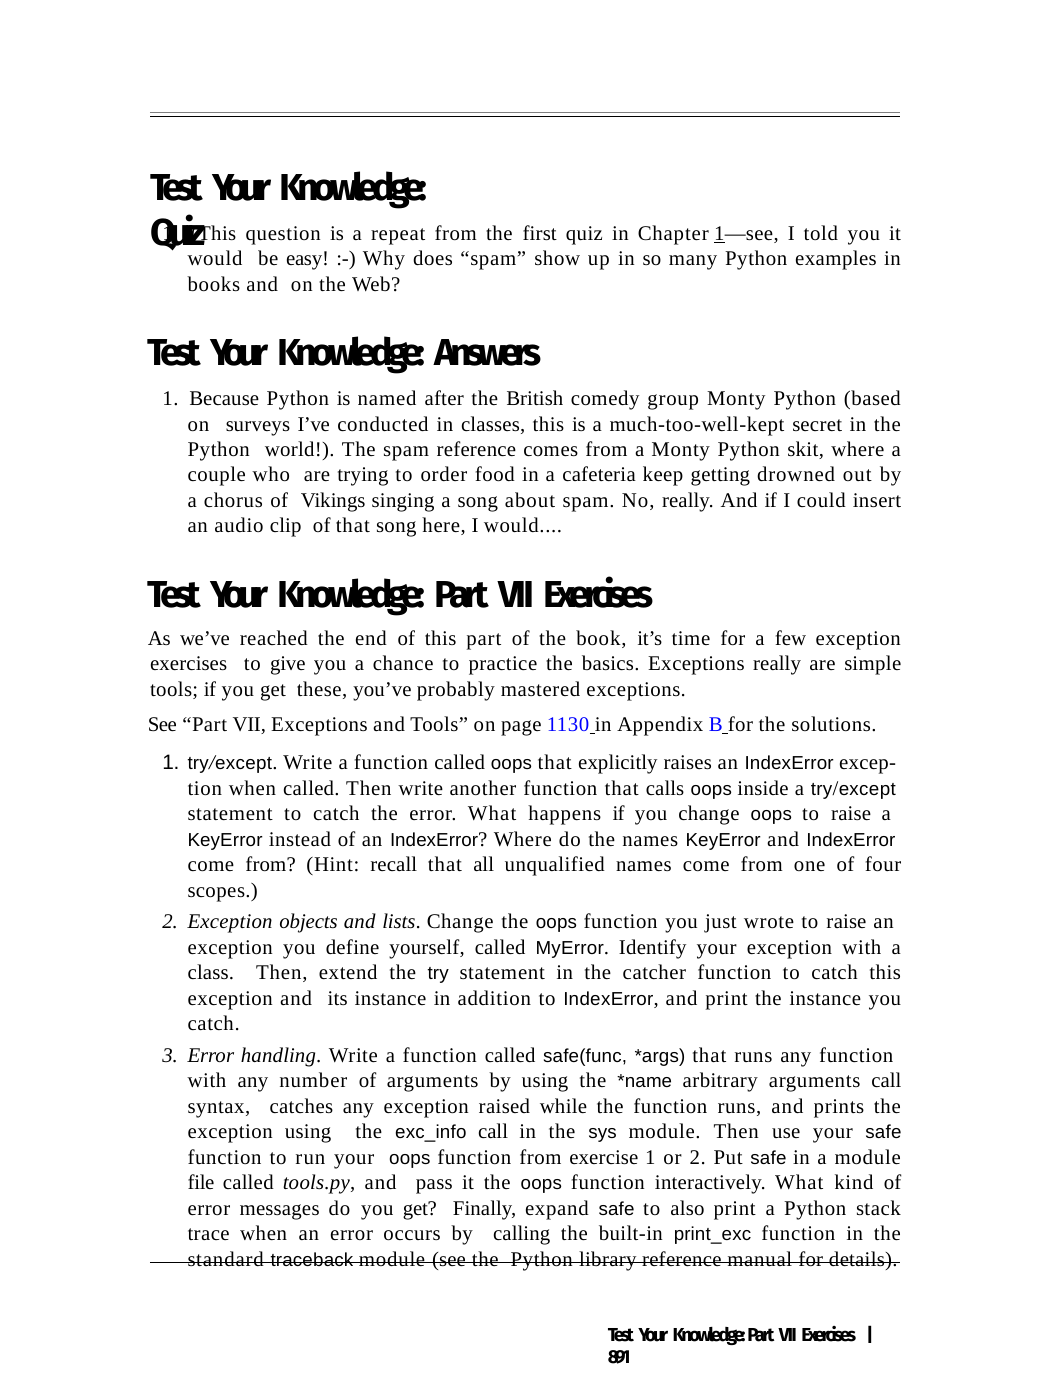

# Test Your Knowledge: Quiz
1. (This question is a repeat from the first quiz in Chapter 1—see, I told you it would  be easy! :-) Why does “spam” show up in so many Python examples in books and  on the Web?

Test Your Knowledge: Answers
1. Because Python is named after the British comedy group Monty Python (based on  surveys I’ve conducted in classes, this is a much-too-well-kept secret in the Python  world!). The spam reference comes from a Monty Python skit, where a couple who  are trying to order food in a cafeteria keep getting drowned out by a chorus of  Vikings singing a song about spam. No, really. And if I could insert an audio clip  of that song here, I would....

Test Your Knowledge: Part VII Exercises
As we’ve reached the end of this part of the book, it’s time for a few exception exercises  to give you a chance to practice the basics. Exceptions really are simple tools; if you get  these, you’ve probably mastered exceptions.
See “Part VII, Exceptions and Tools” on page 1130 in Appendix B for the solutions.
try/except. Write a function called oops that explicitly raises an IndexError excep-  tion when called. Then write another function that calls oops inside a try/except  statement to catch the error. What happens if you change oops to raise a  KeyError instead of an IndexError? Where do the names KeyError and IndexError  come from? (Hint: recall that all unqualified names come from one of four scopes.)
Exception objects and lists. Change the oops function you just wrote to raise an  exception you define yourself, called MyError. Identify your exception with a class.  Then, extend the try statement in the catcher function to catch this exception and  its instance in addition to IndexError, and print the instance you catch.
Error handling. Write a function called safe(func, *args) that runs any function  with any number of arguments by using the *name arbitrary arguments call syntax,  catches any exception raised while the function runs, and prints the exception using  the exc_info call in the sys module. Then use your safe function to run your  oops function from exercise 1 or 2. Put safe in a module file called tools.py, and  pass it the oops function interactively. What kind of error messages do you get?  Finally, expand safe to also print a Python stack trace when an error occurs by  calling the built-in print_exc function in the standard traceback module (see the  Python library reference manual for details).

Test Your Knowledge: Part VII Exercises  | 891